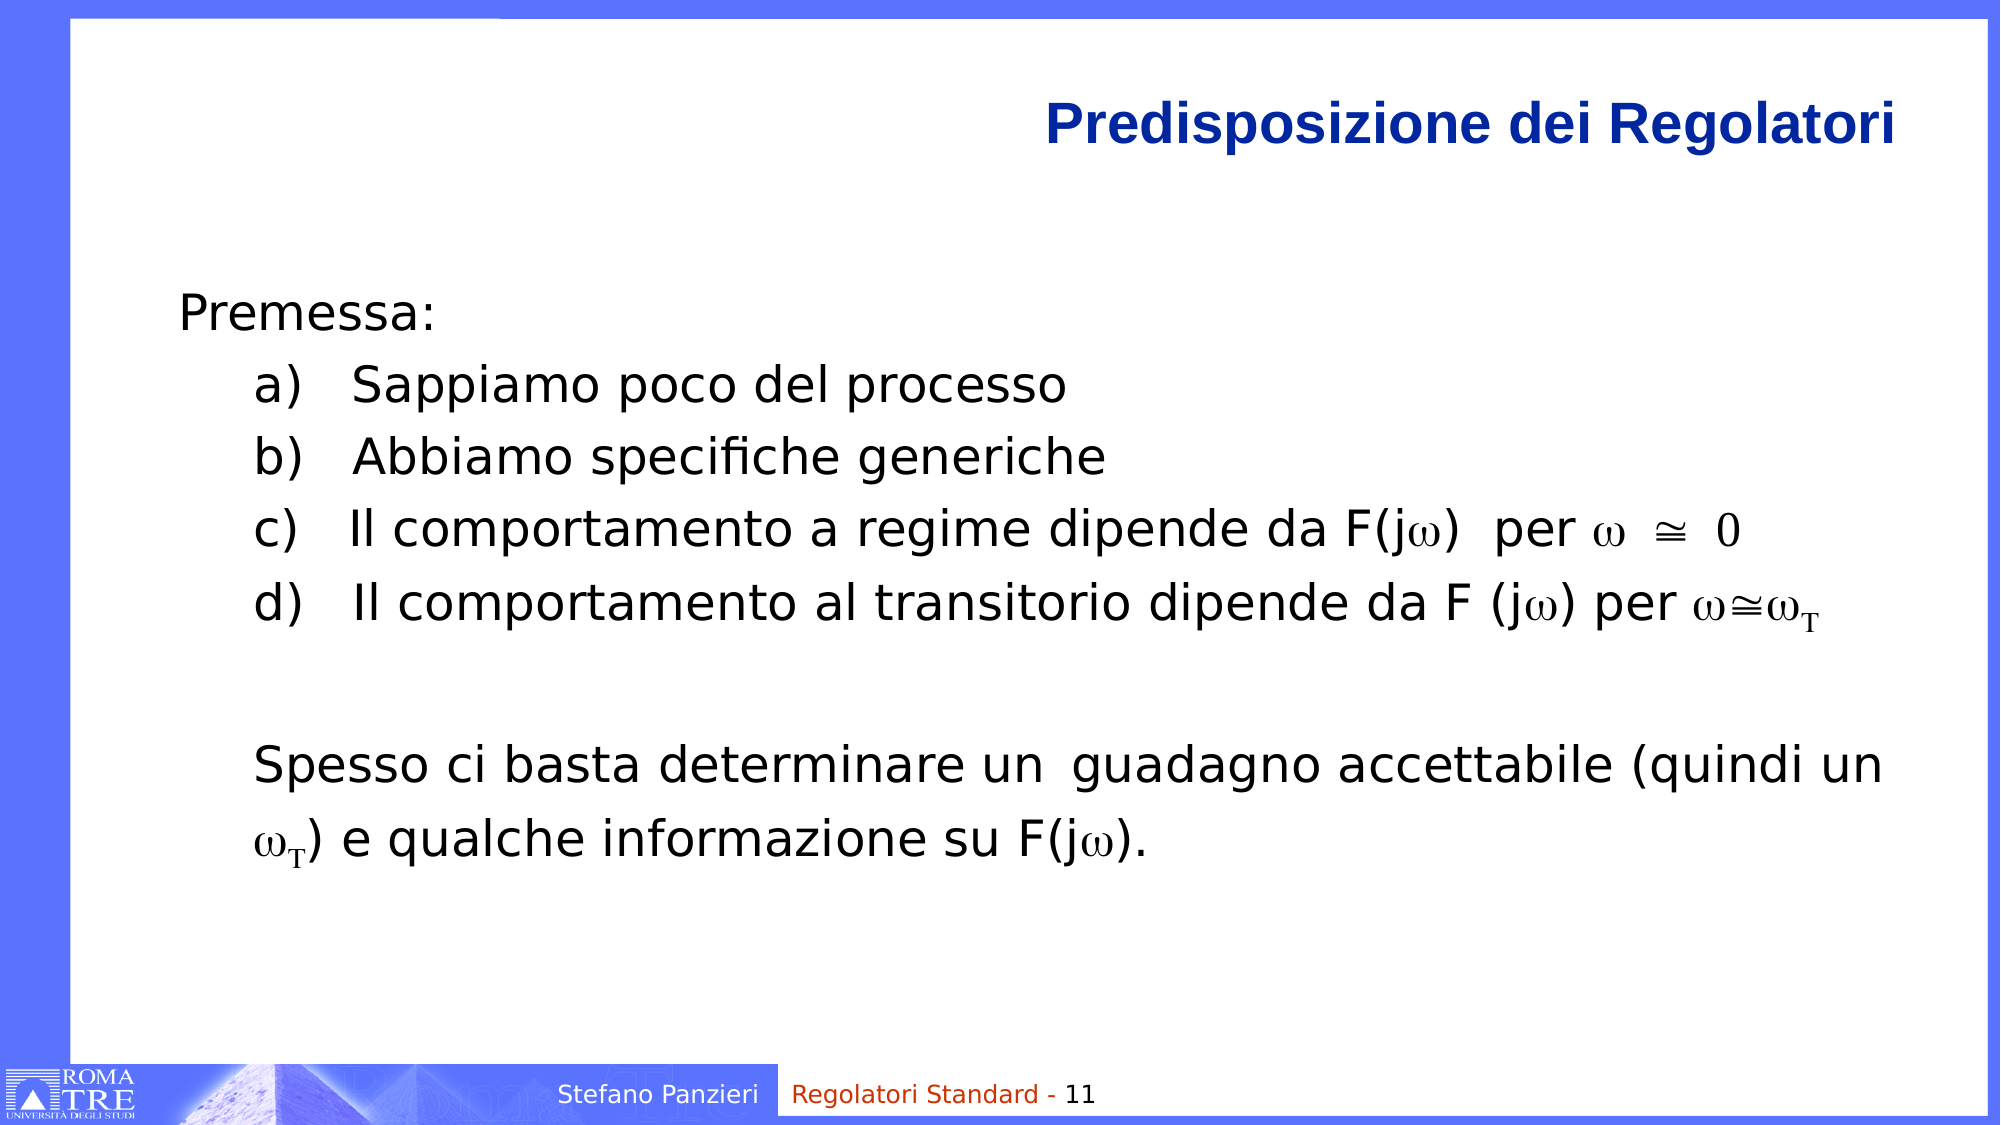

# Predisposizione dei Regolatori
Premessa:
a)   Sappiamo poco del processo
b)   Abbiamo specifiche generiche
c)   Il comportamento a regime dipende da F(jω)  per ω ≅ 0
d)   Il comportamento al transitorio dipende da F (jω) per ω≅ωΤ

Spesso ci basta determinare un guadagno accettabile (quindi un ωΤ) e qualche informazione su F(jω).